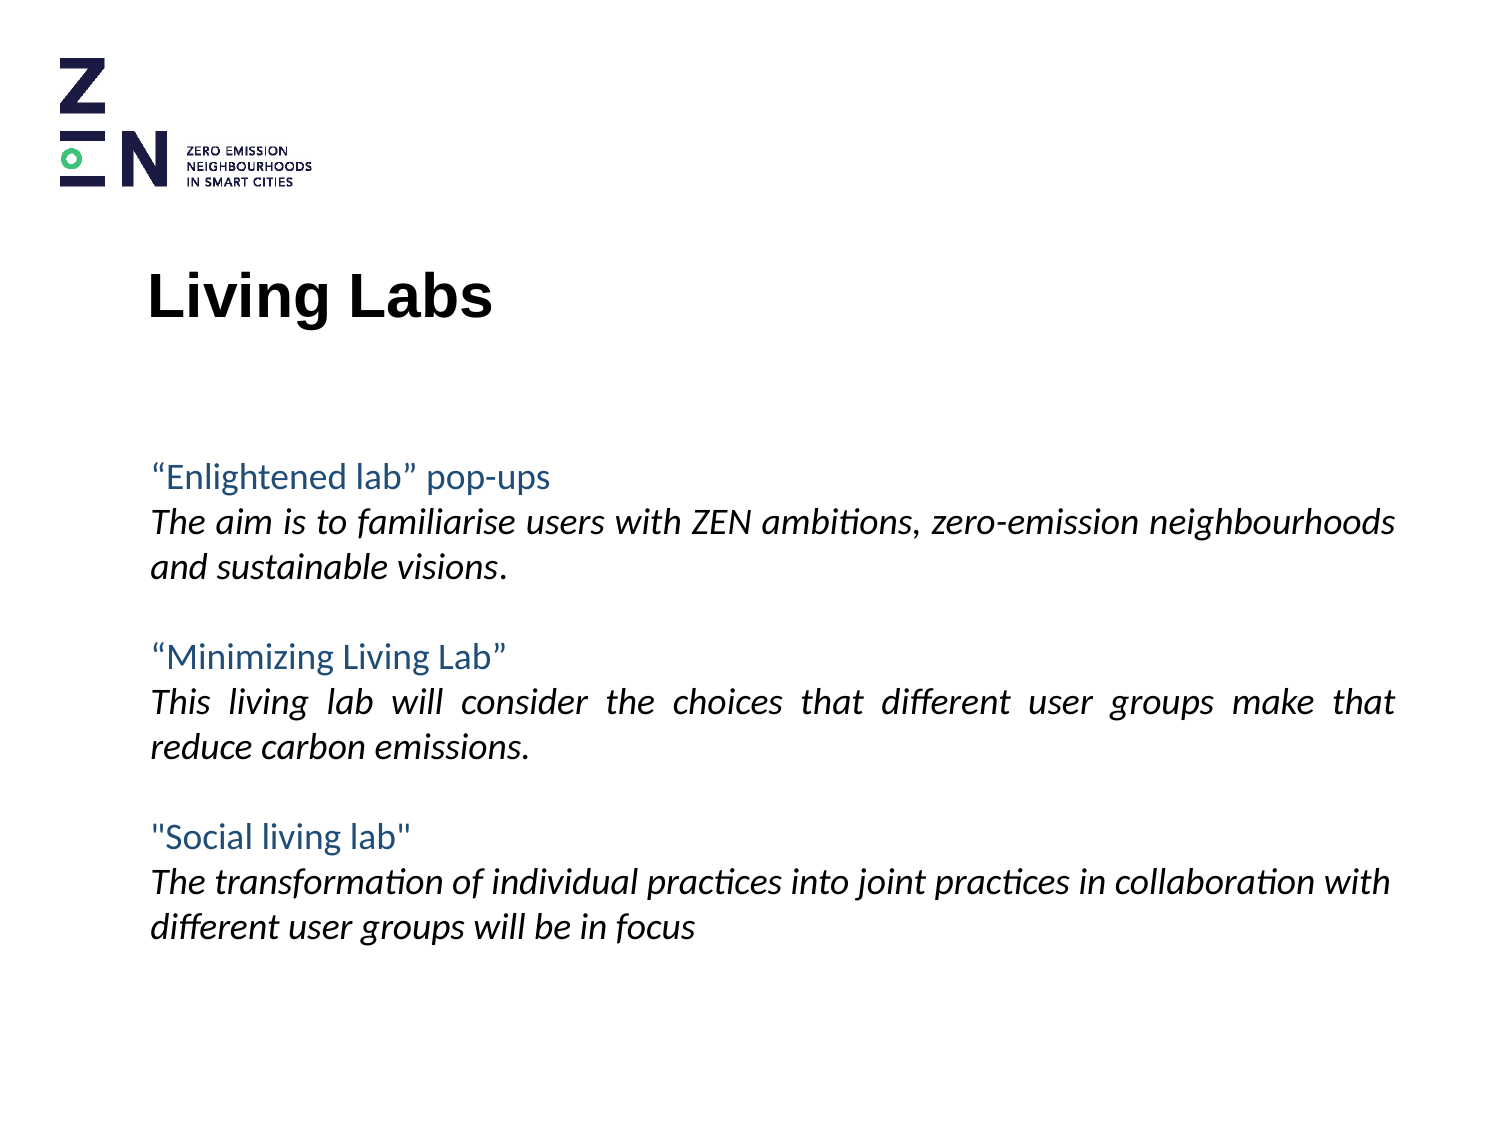

# Living Labs
“Enlightened lab” pop-ups
The aim is to familiarise users with ZEN ambitions, zero-emission neighbourhoods and sustainable visions.

“Minimizing Living Lab”
This living lab will consider the choices that different user groups make that reduce carbon emissions.

"Social living lab"
The transformation of individual practices into joint practices in collaboration with different user groups will be in focus